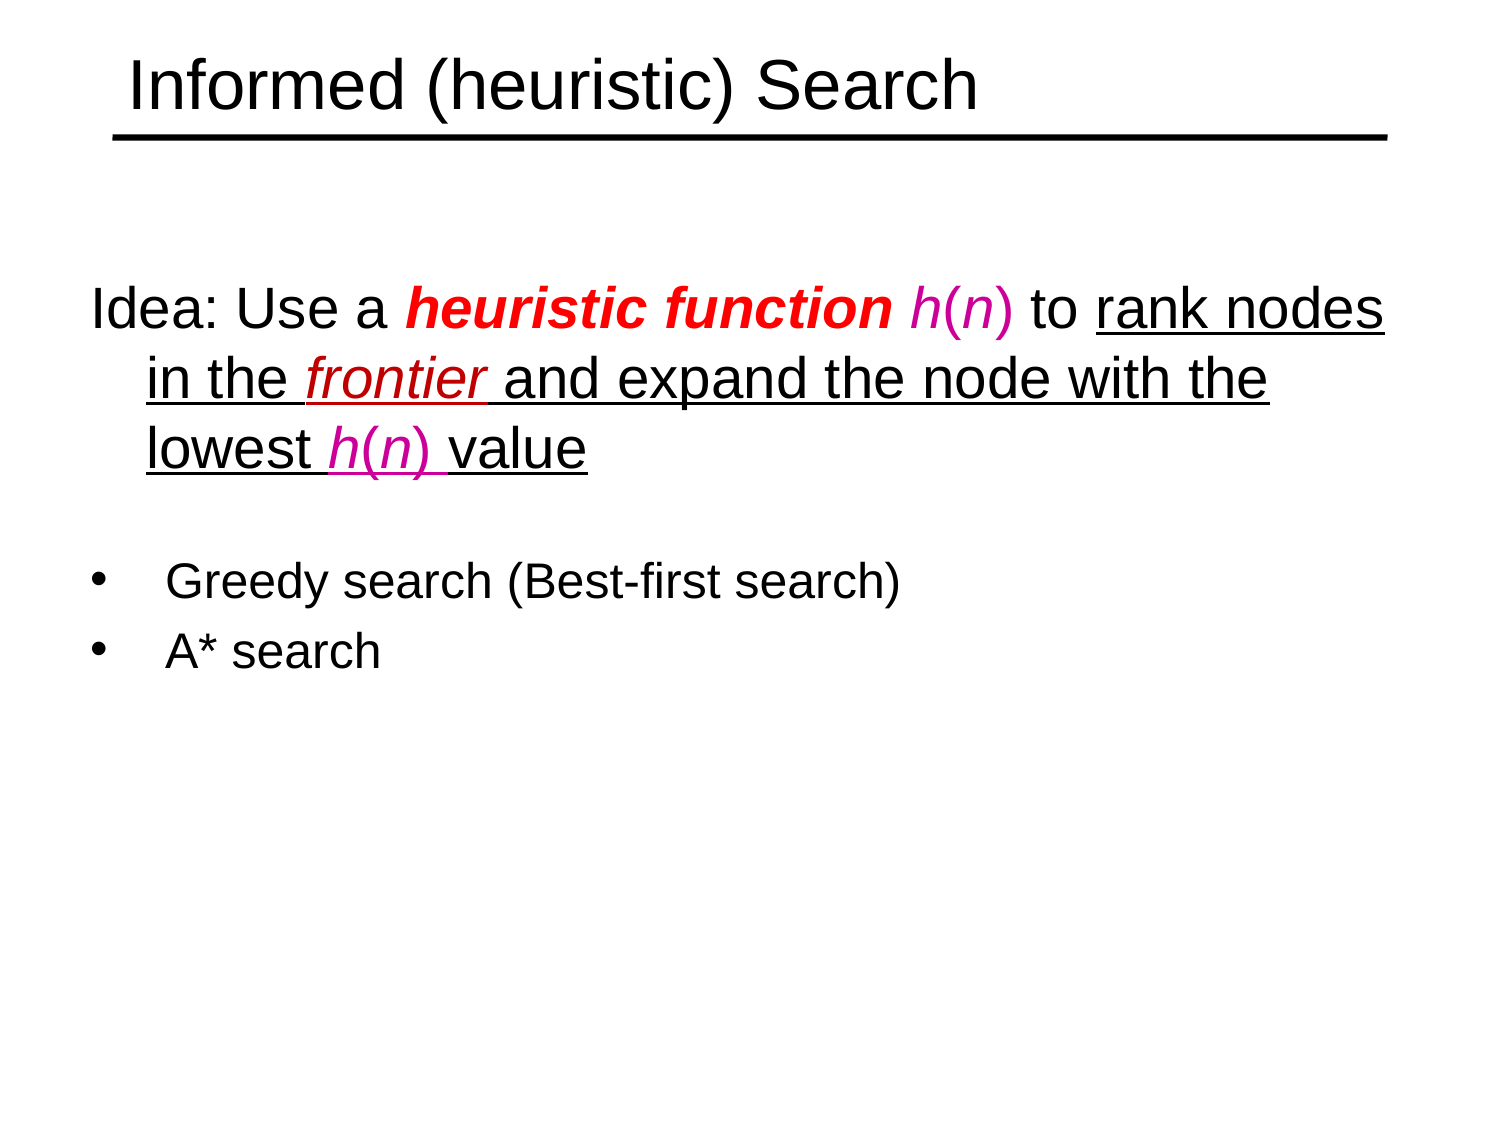

# Informed (heuristic) Search
Idea: Use a heuristic function h(n) to rank nodes in the frontier and expand the node with the lowest h(n) value

Greedy search (Best-first search)
A* search